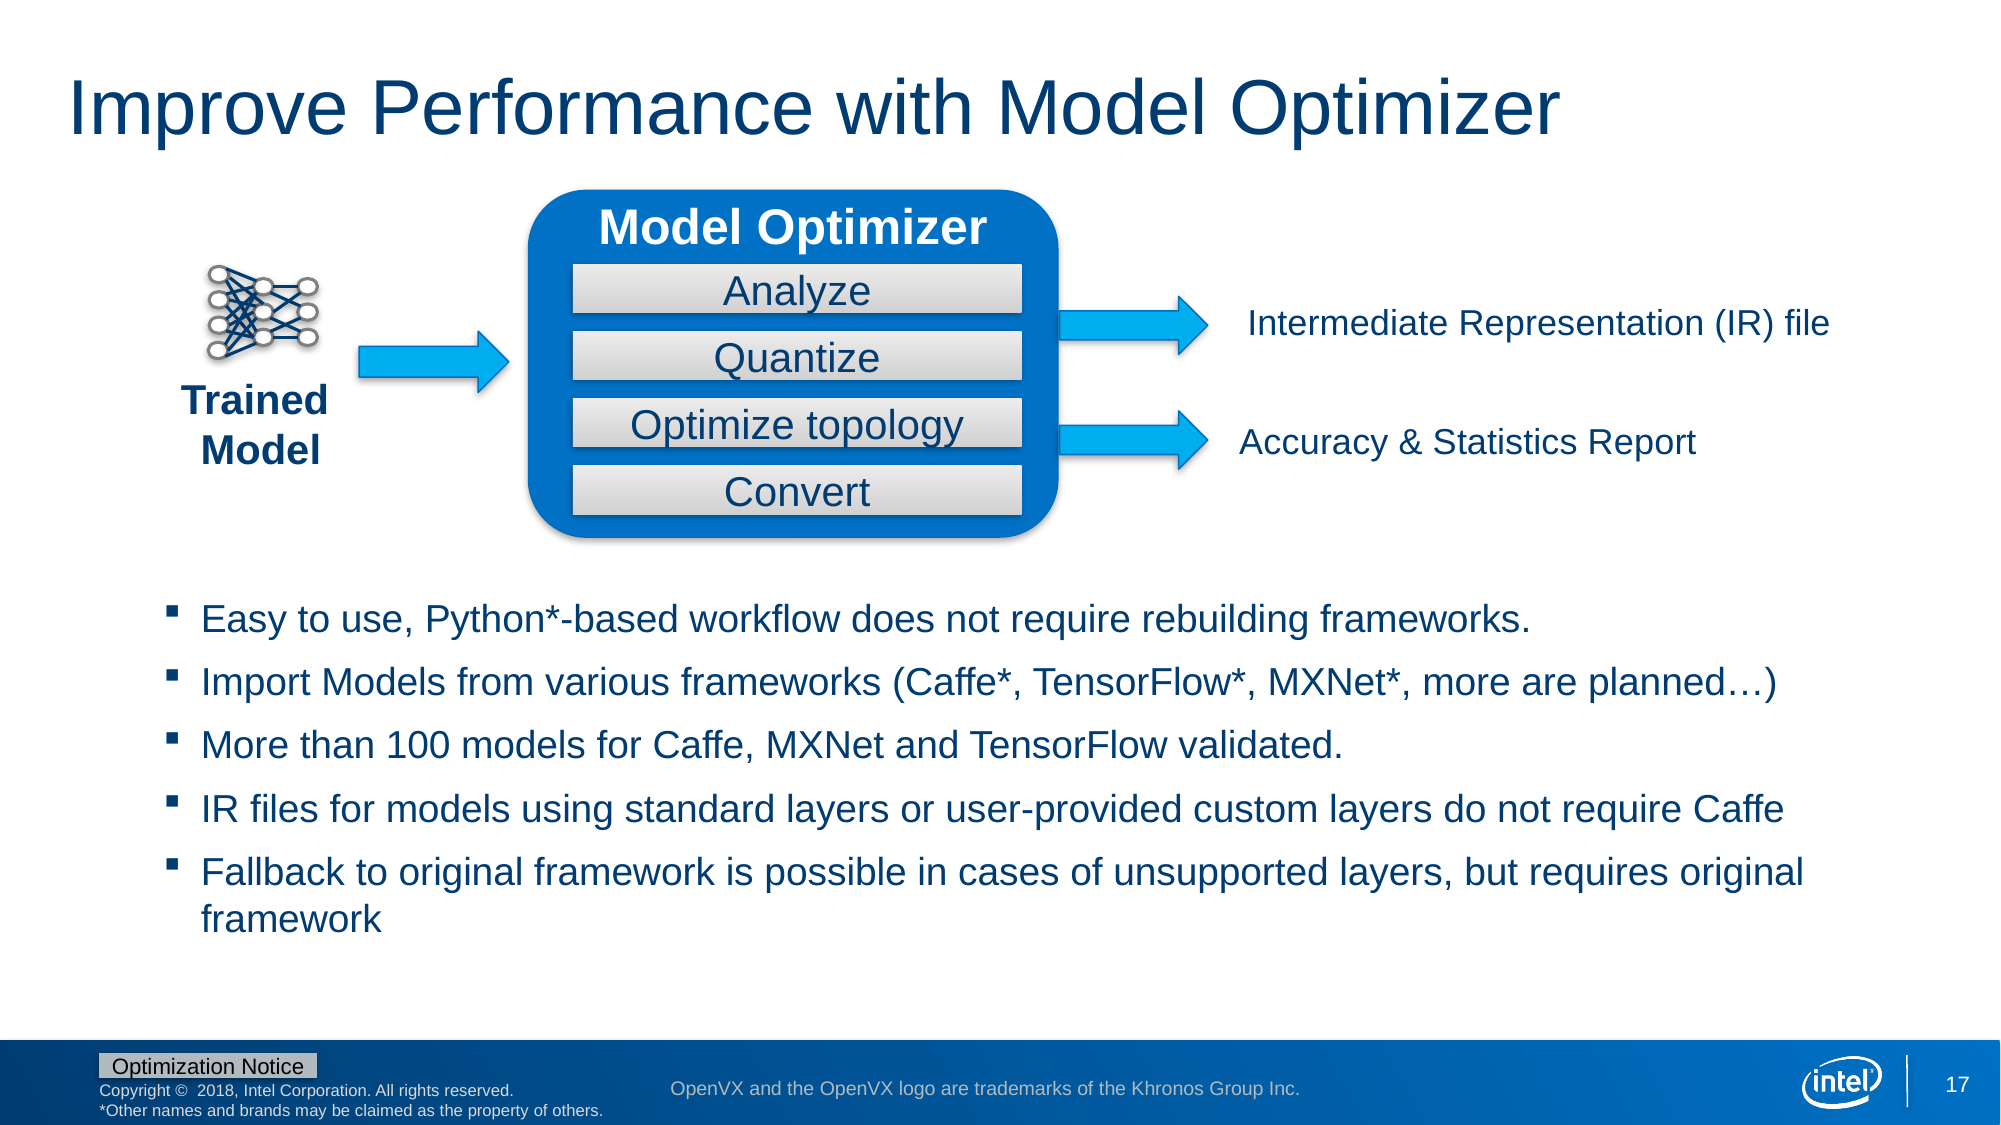

# Improve Performance with Model Optimizer
Model Optimizer
Analyze

Trained
Model
Intermediate Representation (IR) file

Quantize

Optimize topology

Accuracy & Statistics Report
Convert
Easy to use, Python*-based workflow does not require rebuilding frameworks.
Import Models from various frameworks (Caffe*, TensorFlow*, MXNet*, more are planned…)
More than 100 models for Caffe, MXNet and TensorFlow validated.
IR files for models using standard layers or user-provided custom layers do not require Caffe
Fallback to original framework is possible in cases of unsupported layers, but requires original framework

17
OpenVX and the OpenVX logo are trademarks of the Khronos Group Inc.